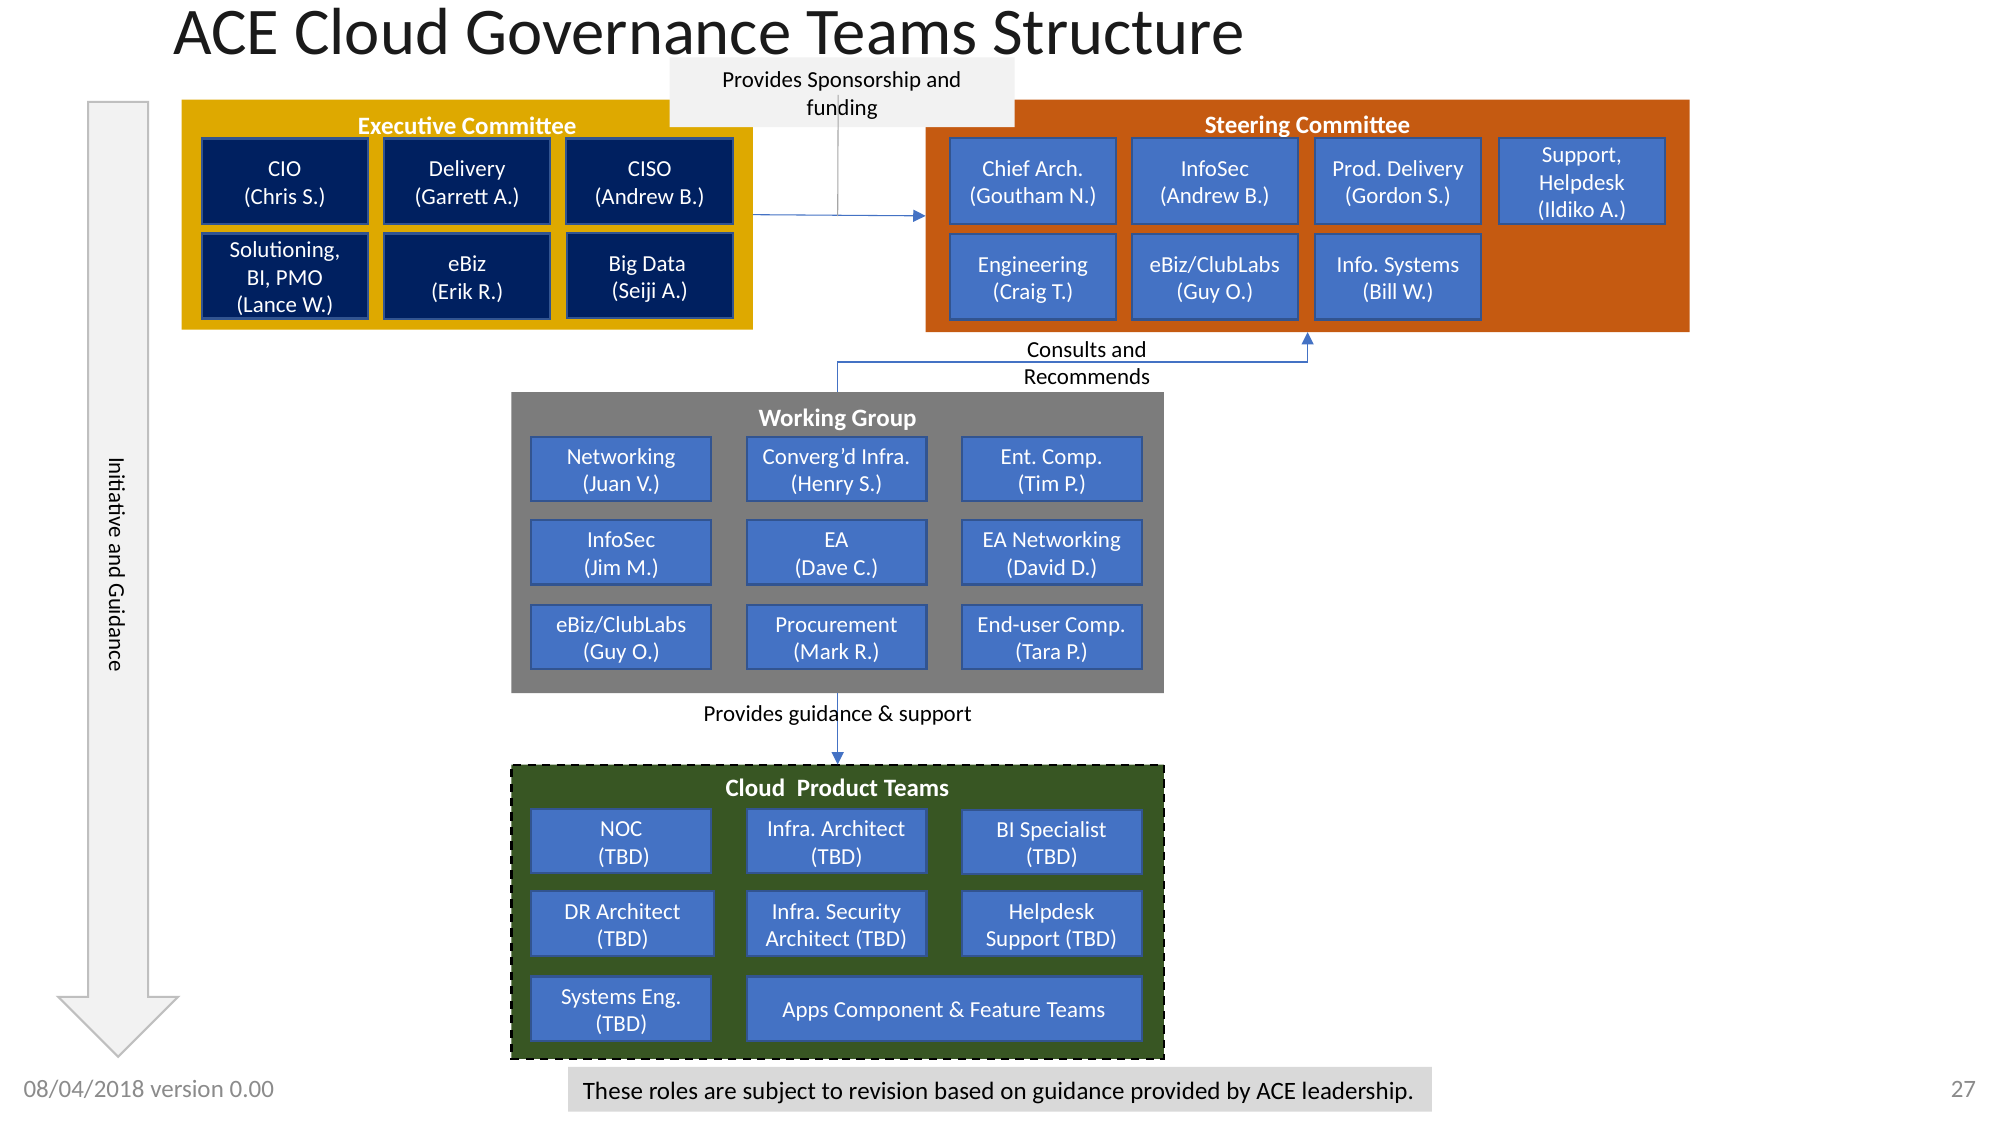

ACE Cloud Governance Teams Structure
Provides Sponsorship and funding
Executive Committee
Steering Committee
Chief Arch.
(Goutham N.)
InfoSec
(Andrew B.)
Prod. Delivery
(Gordon S.)
Support, Helpdesk
(Ildiko A.)
Engineering
(Craig T.)
eBiz/ClubLabs
(Guy O.)
Info. Systems
(Bill W.)
CIO
(Chris S.)
Delivery
(Garrett A.)
CISO
(Andrew B.)
Big Data
(Seiji A.)
Solutioning, BI, PMO
(Lance W.)
eBiz
(Erik R.)
Consults and Recommends
Working Group

Networking (Juan V.)
Converg’d Infra.
(Henry S.)
Ent. Comp.
(Tim P.)
Initiative and Guidance
InfoSec
(Jim M.)
EA
(Dave C.)
EA Networking (David D.)
eBiz/ClubLabs (Guy O.)
Procurement (Mark R.)
End-user Comp.
(Tara P.)
Provides guidance & support
Cloud  Product Teams
NOC
 (TBD)
Infra. Architect (TBD)
BI Specialist (TBD)
DR Architect (TBD)
Infra. Security Architect (TBD)
Helpdesk Support (TBD)
Systems Eng. (TBD)
Apps Component & Feature Teams
08/04/2018 version 0.00
27
These roles are subject to revision based on guidance provided by ACE leadership.